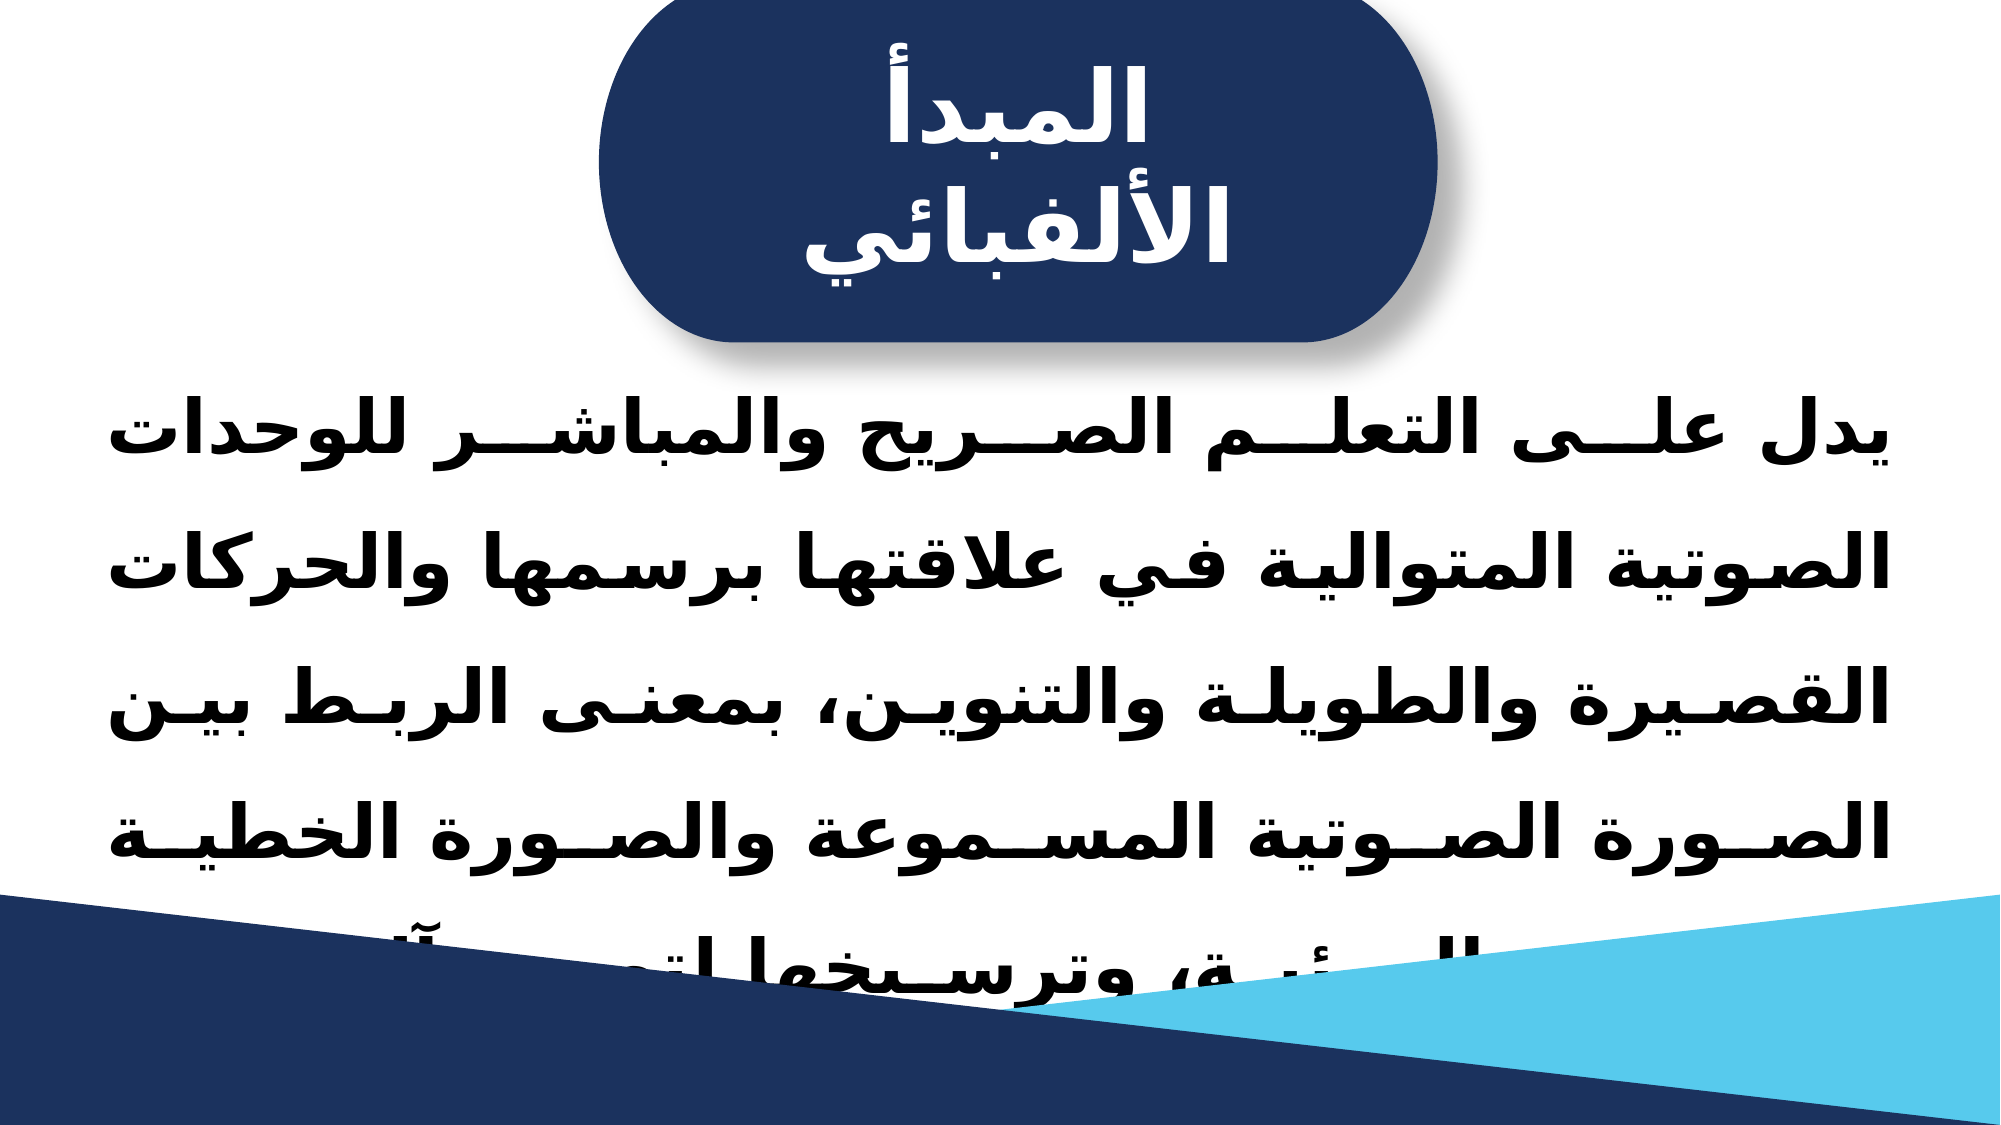

المبدأ الألفبائي
يدل على التعلم الصريح والمباشر للوحدات الصوتية المتوالية في علاقتها برسمها والحركات القصيرة والطويلة والتنوين، بمعنى الربط بين الصورة الصوتية المسموعة والصورة الخطية المكتوبة والمرئية، وترسيخها لتصبح آلية لدى المتعلم.